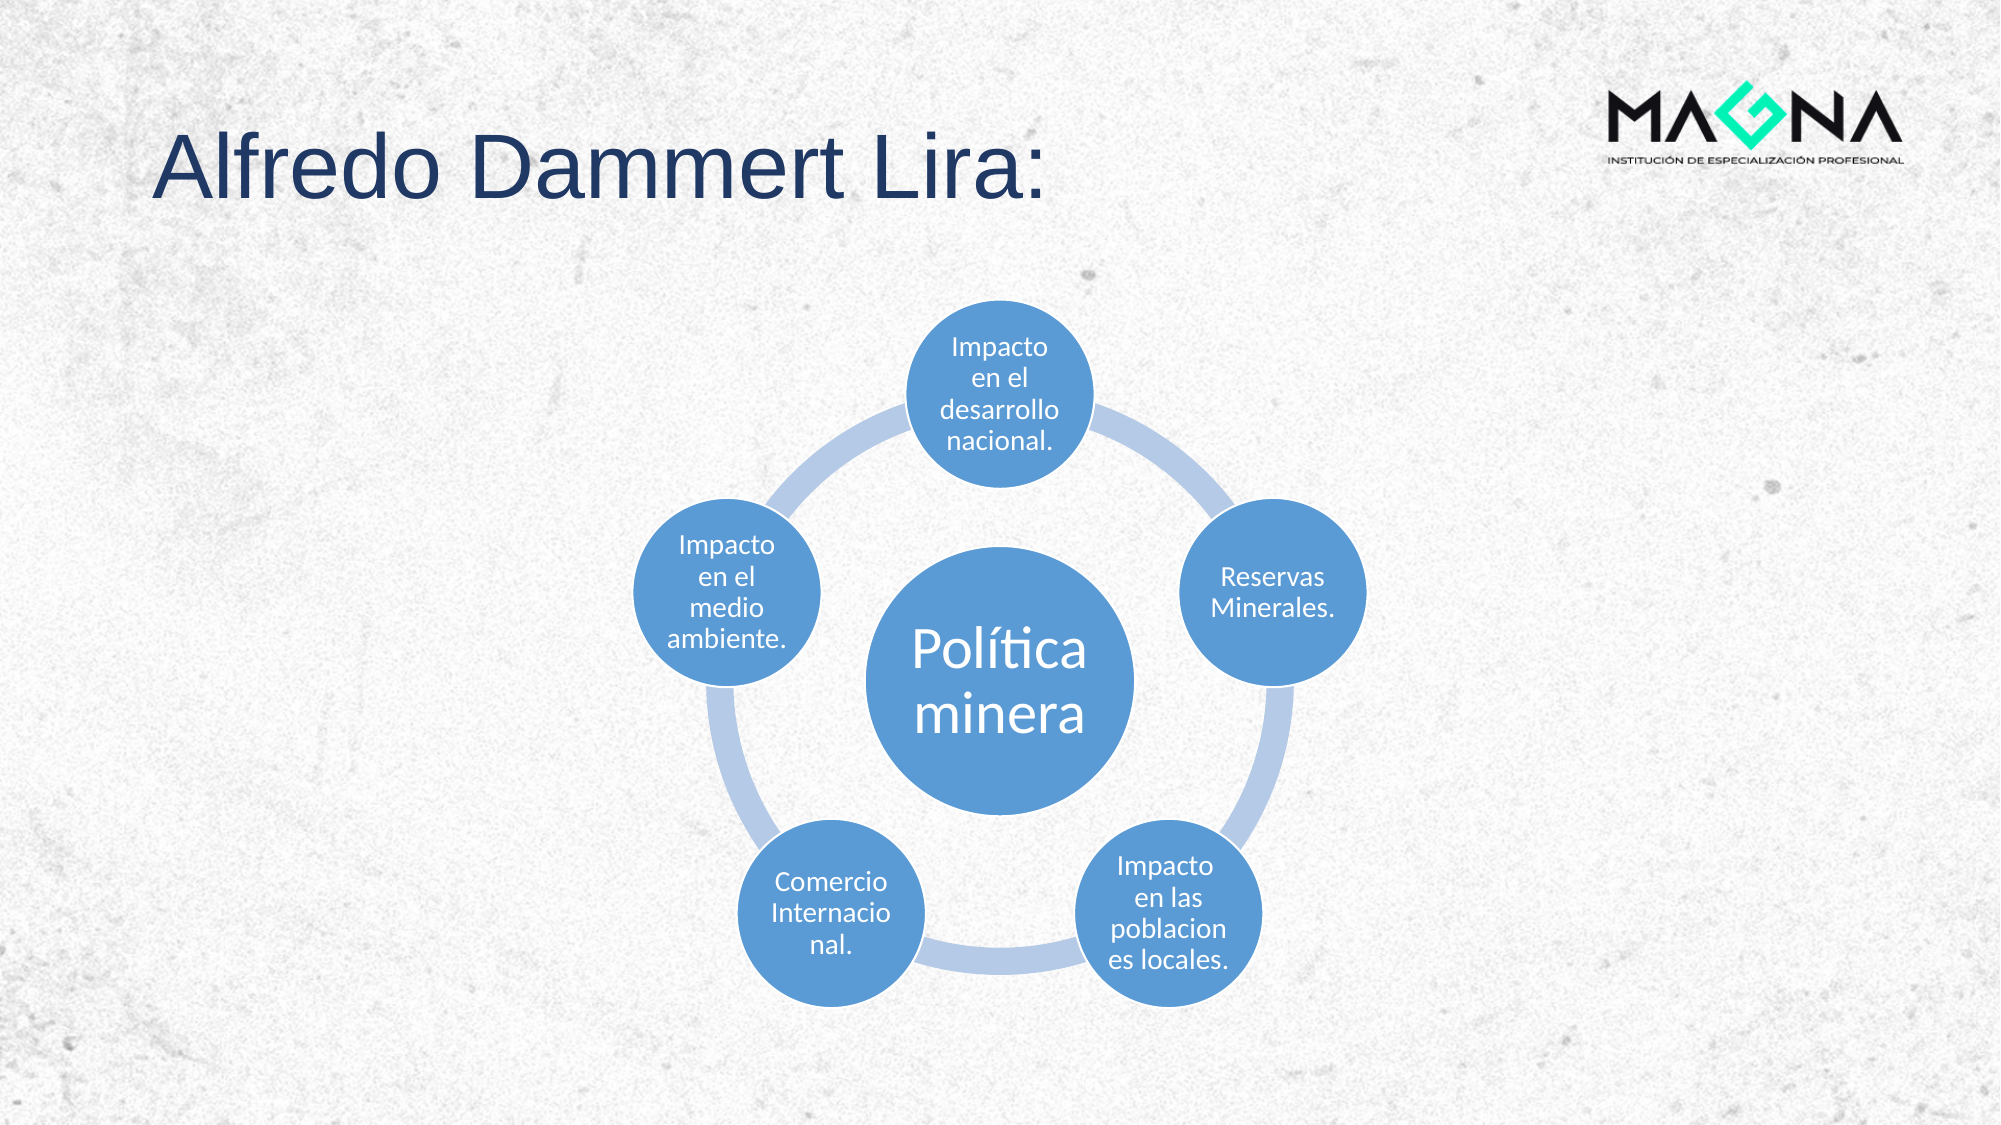

# Alfredo Dammert Lira:
Política minera
Impacto en el desarrollo nacional.
Reservas Minerales.
Impacto  en las poblaciones locales.
Comercio Internacional.
Impacto en el medio ambiente.